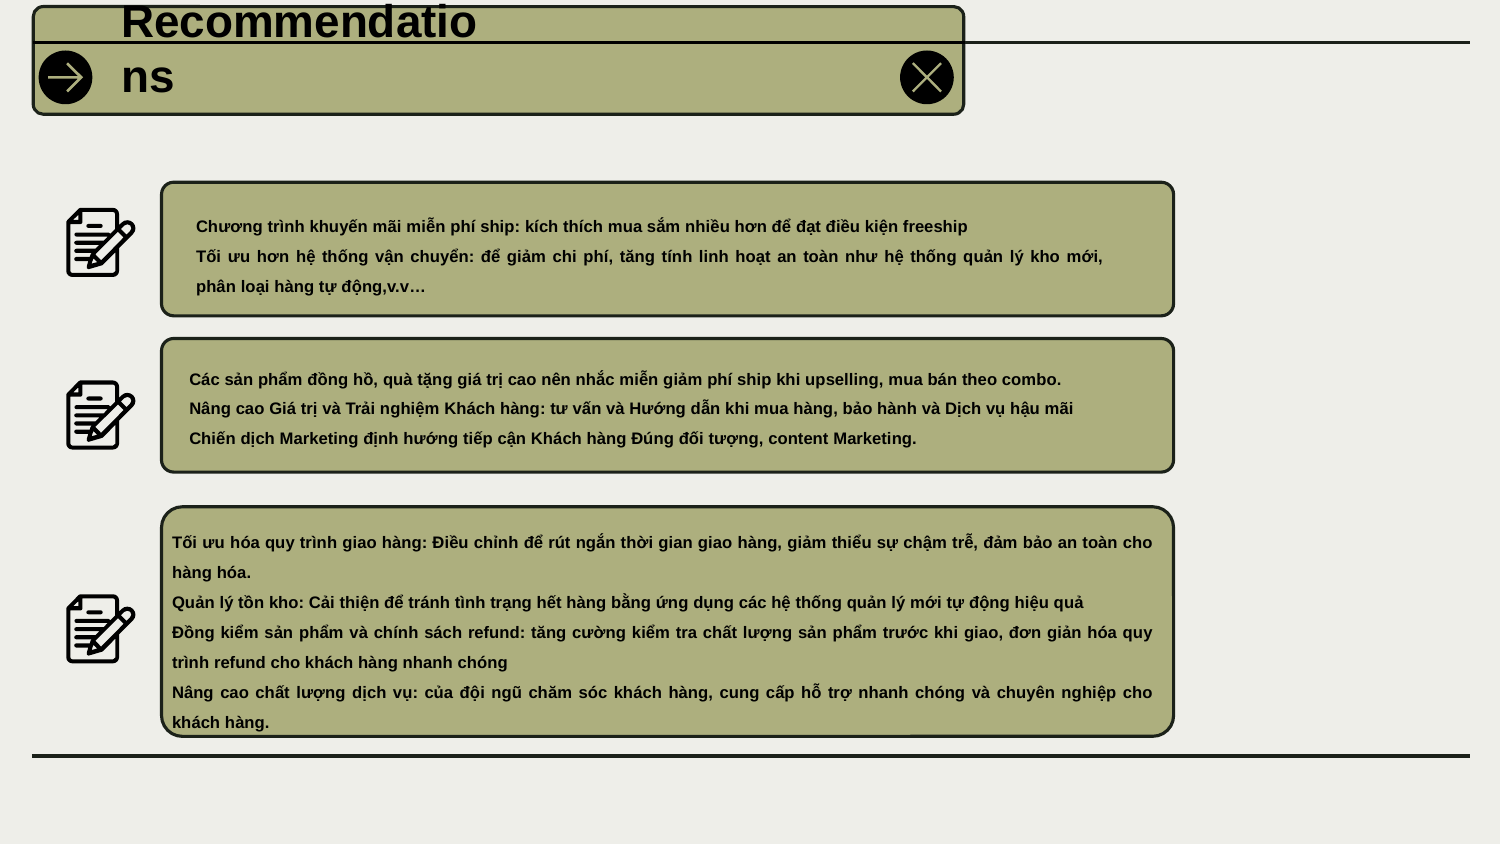

# Recommendations

Chương trình khuyến mãi miễn phí ship: kích thích mua sắm nhiều hơn để đạt điều kiện freeship
Tối ưu hơn hệ thống vận chuyển: để giảm chi phí, tăng tính linh hoạt an toàn như hệ thống quản lý kho mới, phân loại hàng tự động,v.v…

Các sản phẩm đồng hồ, quà tặng giá trị cao nên nhắc miễn giảm phí ship khi upselling, mua bán theo combo.
Nâng cao Giá trị và Trải nghiệm Khách hàng: tư vấn và Hướng dẫn khi mua hàng, bảo hành và Dịch vụ hậu mãi
Chiến dịch Marketing định hướng tiếp cận Khách hàng Đúng đối tượng, content Marketing.

Tối ưu hóa quy trình giao hàng: Điều chỉnh để rút ngắn thời gian giao hàng, giảm thiểu sự chậm trễ, đảm bảo an toàn cho hàng hóa.
Quản lý tồn kho: Cải thiện để tránh tình trạng hết hàng bằng ứng dụng các hệ thống quản lý mới tự động hiệu quả
Đồng kiểm sản phẩm và chính sách refund: tăng cường kiểm tra chất lượng sản phẩm trước khi giao, đơn giản hóa quy trình refund cho khách hàng nhanh chóng
Nâng cao chất lượng dịch vụ: của đội ngũ chăm sóc khách hàng, cung cấp hỗ trợ nhanh chóng và chuyên nghiệp cho khách hàng.